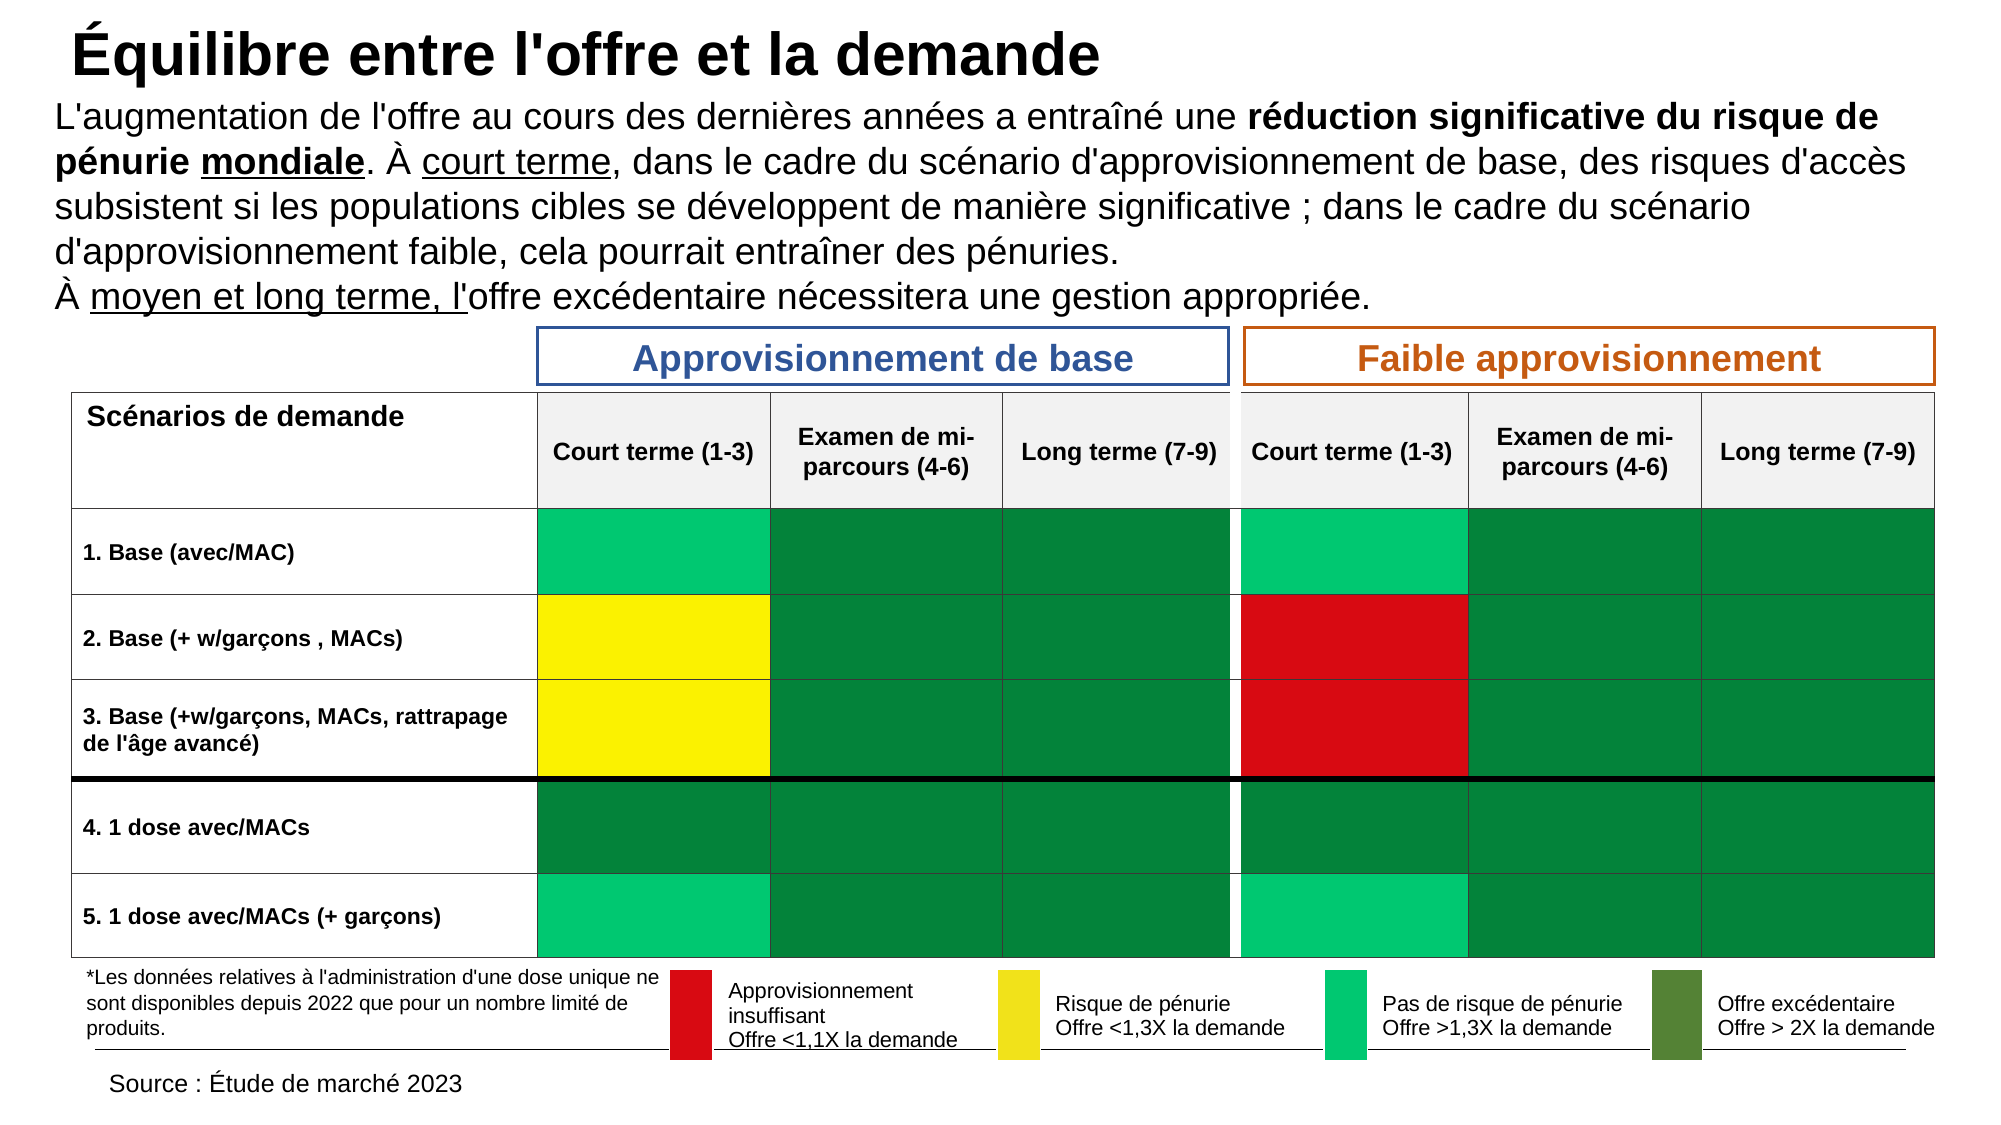

# Équilibre entre l'offre et la demande
L'augmentation de l'offre au cours des dernières années a entraîné une réduction significative du risque de pénurie mondiale. À court terme, dans le cadre du scénario d'approvisionnement de base, des risques d'accès subsistent si les populations cibles se développent de manière significative ; dans le cadre du scénario d'approvisionnement faible, cela pourrait entraîner des pénuries.
À moyen et long terme, l'offre excédentaire nécessitera une gestion appropriée.
Approvisionnement de base
Faible approvisionnement
| Scénarios de demande | Court terme (1-3) | Examen de mi-parcours (4-6) | Long terme (7-9) | Court terme (1-3) | Examen de mi-parcours (4-6) | Long terme (7-9) |
| --- | --- | --- | --- | --- | --- | --- |
| 1. Base (avec/MAC) |  |  |  |  |  |  |
| 2. Base (+ w/garçons , MACs) |  |  |  |  |  |  |
| 3. Base (+w/garçons, MACs, rattrapage de l'âge avancé) |  |  |  |  |  |  |
| 4. 1 dose avec/MACs |  |  |  |  |  |  |
| 5. 1 dose avec/MACs (+ garçons) |  |  |  |  |  |  |
*Les données relatives à l'administration d'une dose unique ne sont disponibles depuis 2022 que pour un nombre limité de produits.
|  | Approvisionnement insuffisant Offre <1,1X la demande |  | Risque de pénurie Offre <1,3X la demande |  | Pas de risque de pénurie Offre >1,3X la demande |  | Offre excédentaire Offre > 2X la demande |
| --- | --- | --- | --- | --- | --- | --- | --- |
Source : Étude de marché 2023